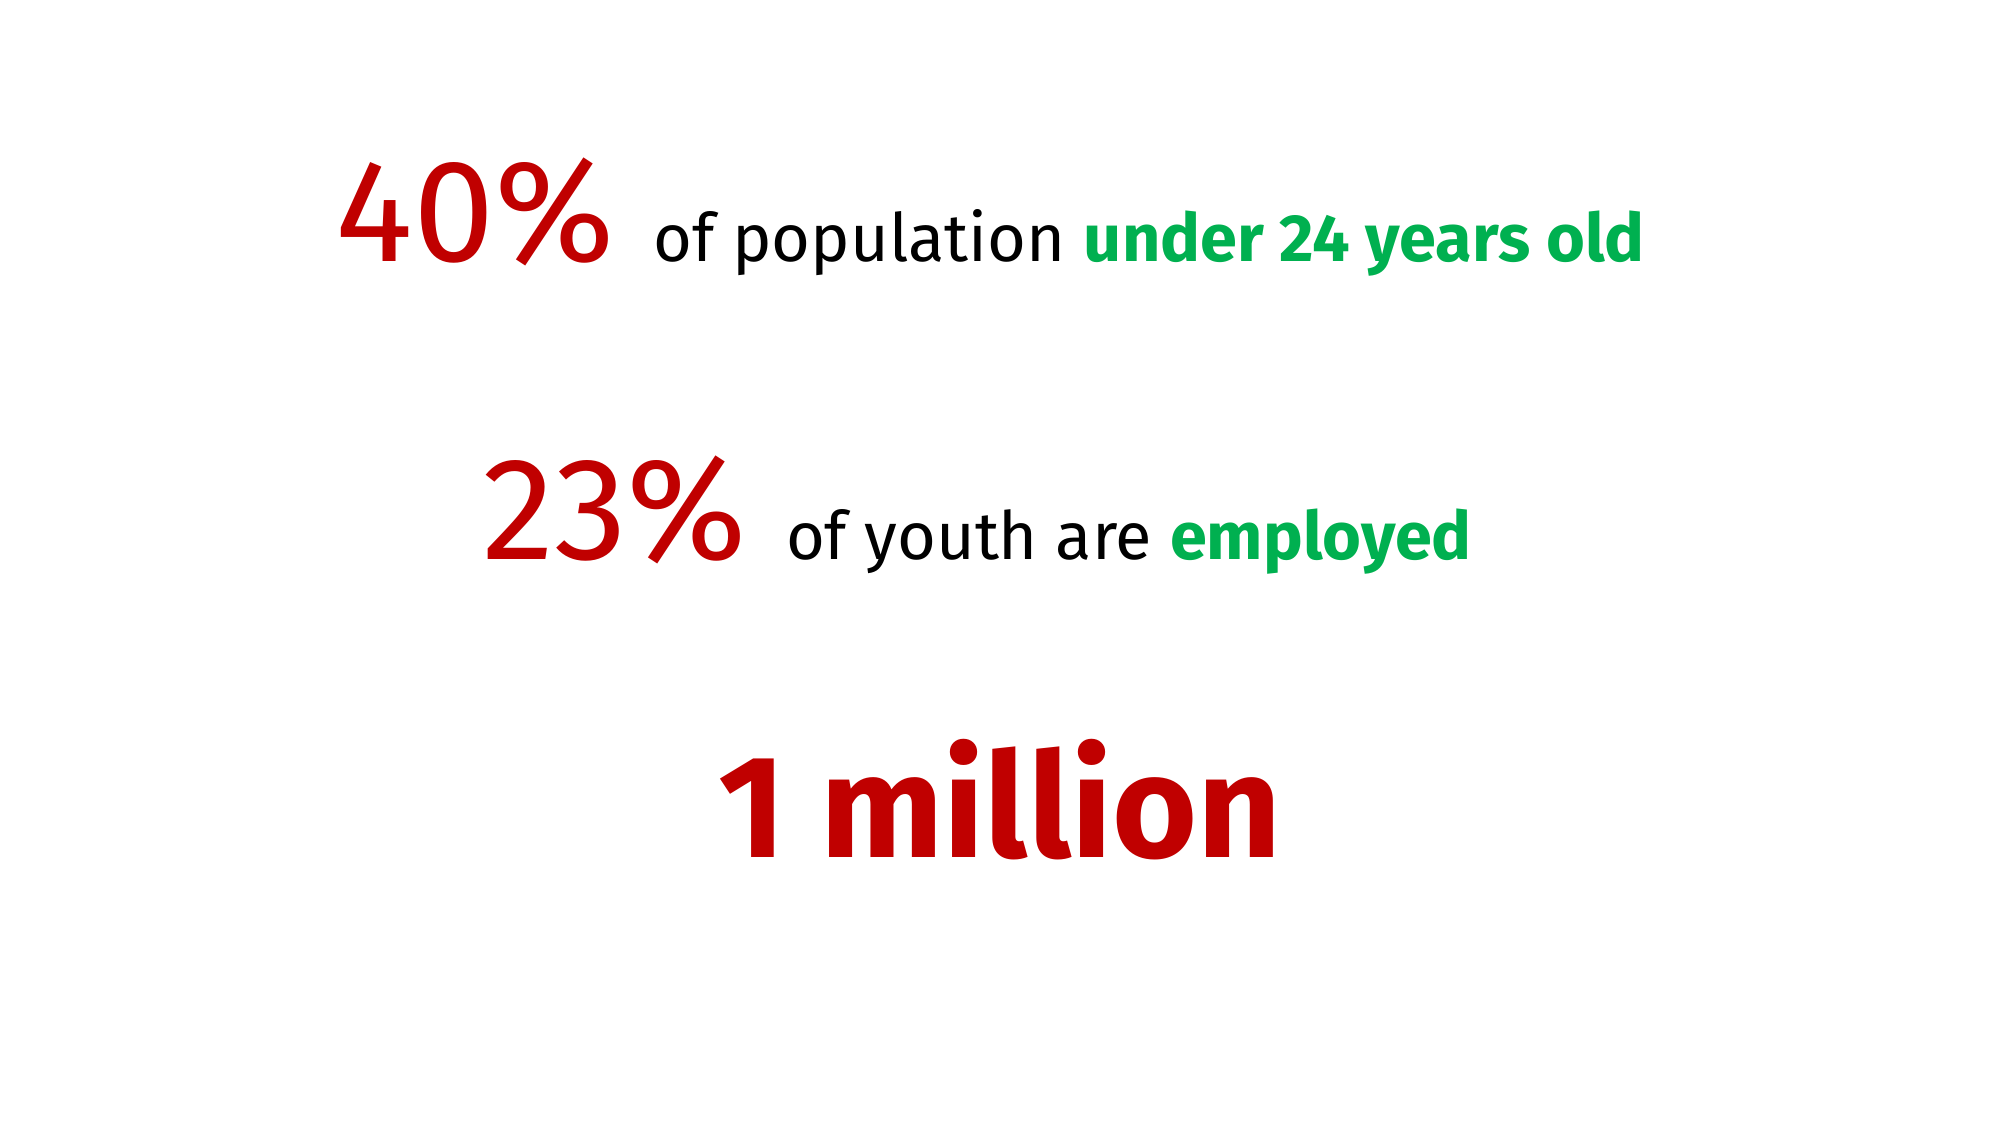

40% of population under 24 years old
23% of youth are employed
1 million